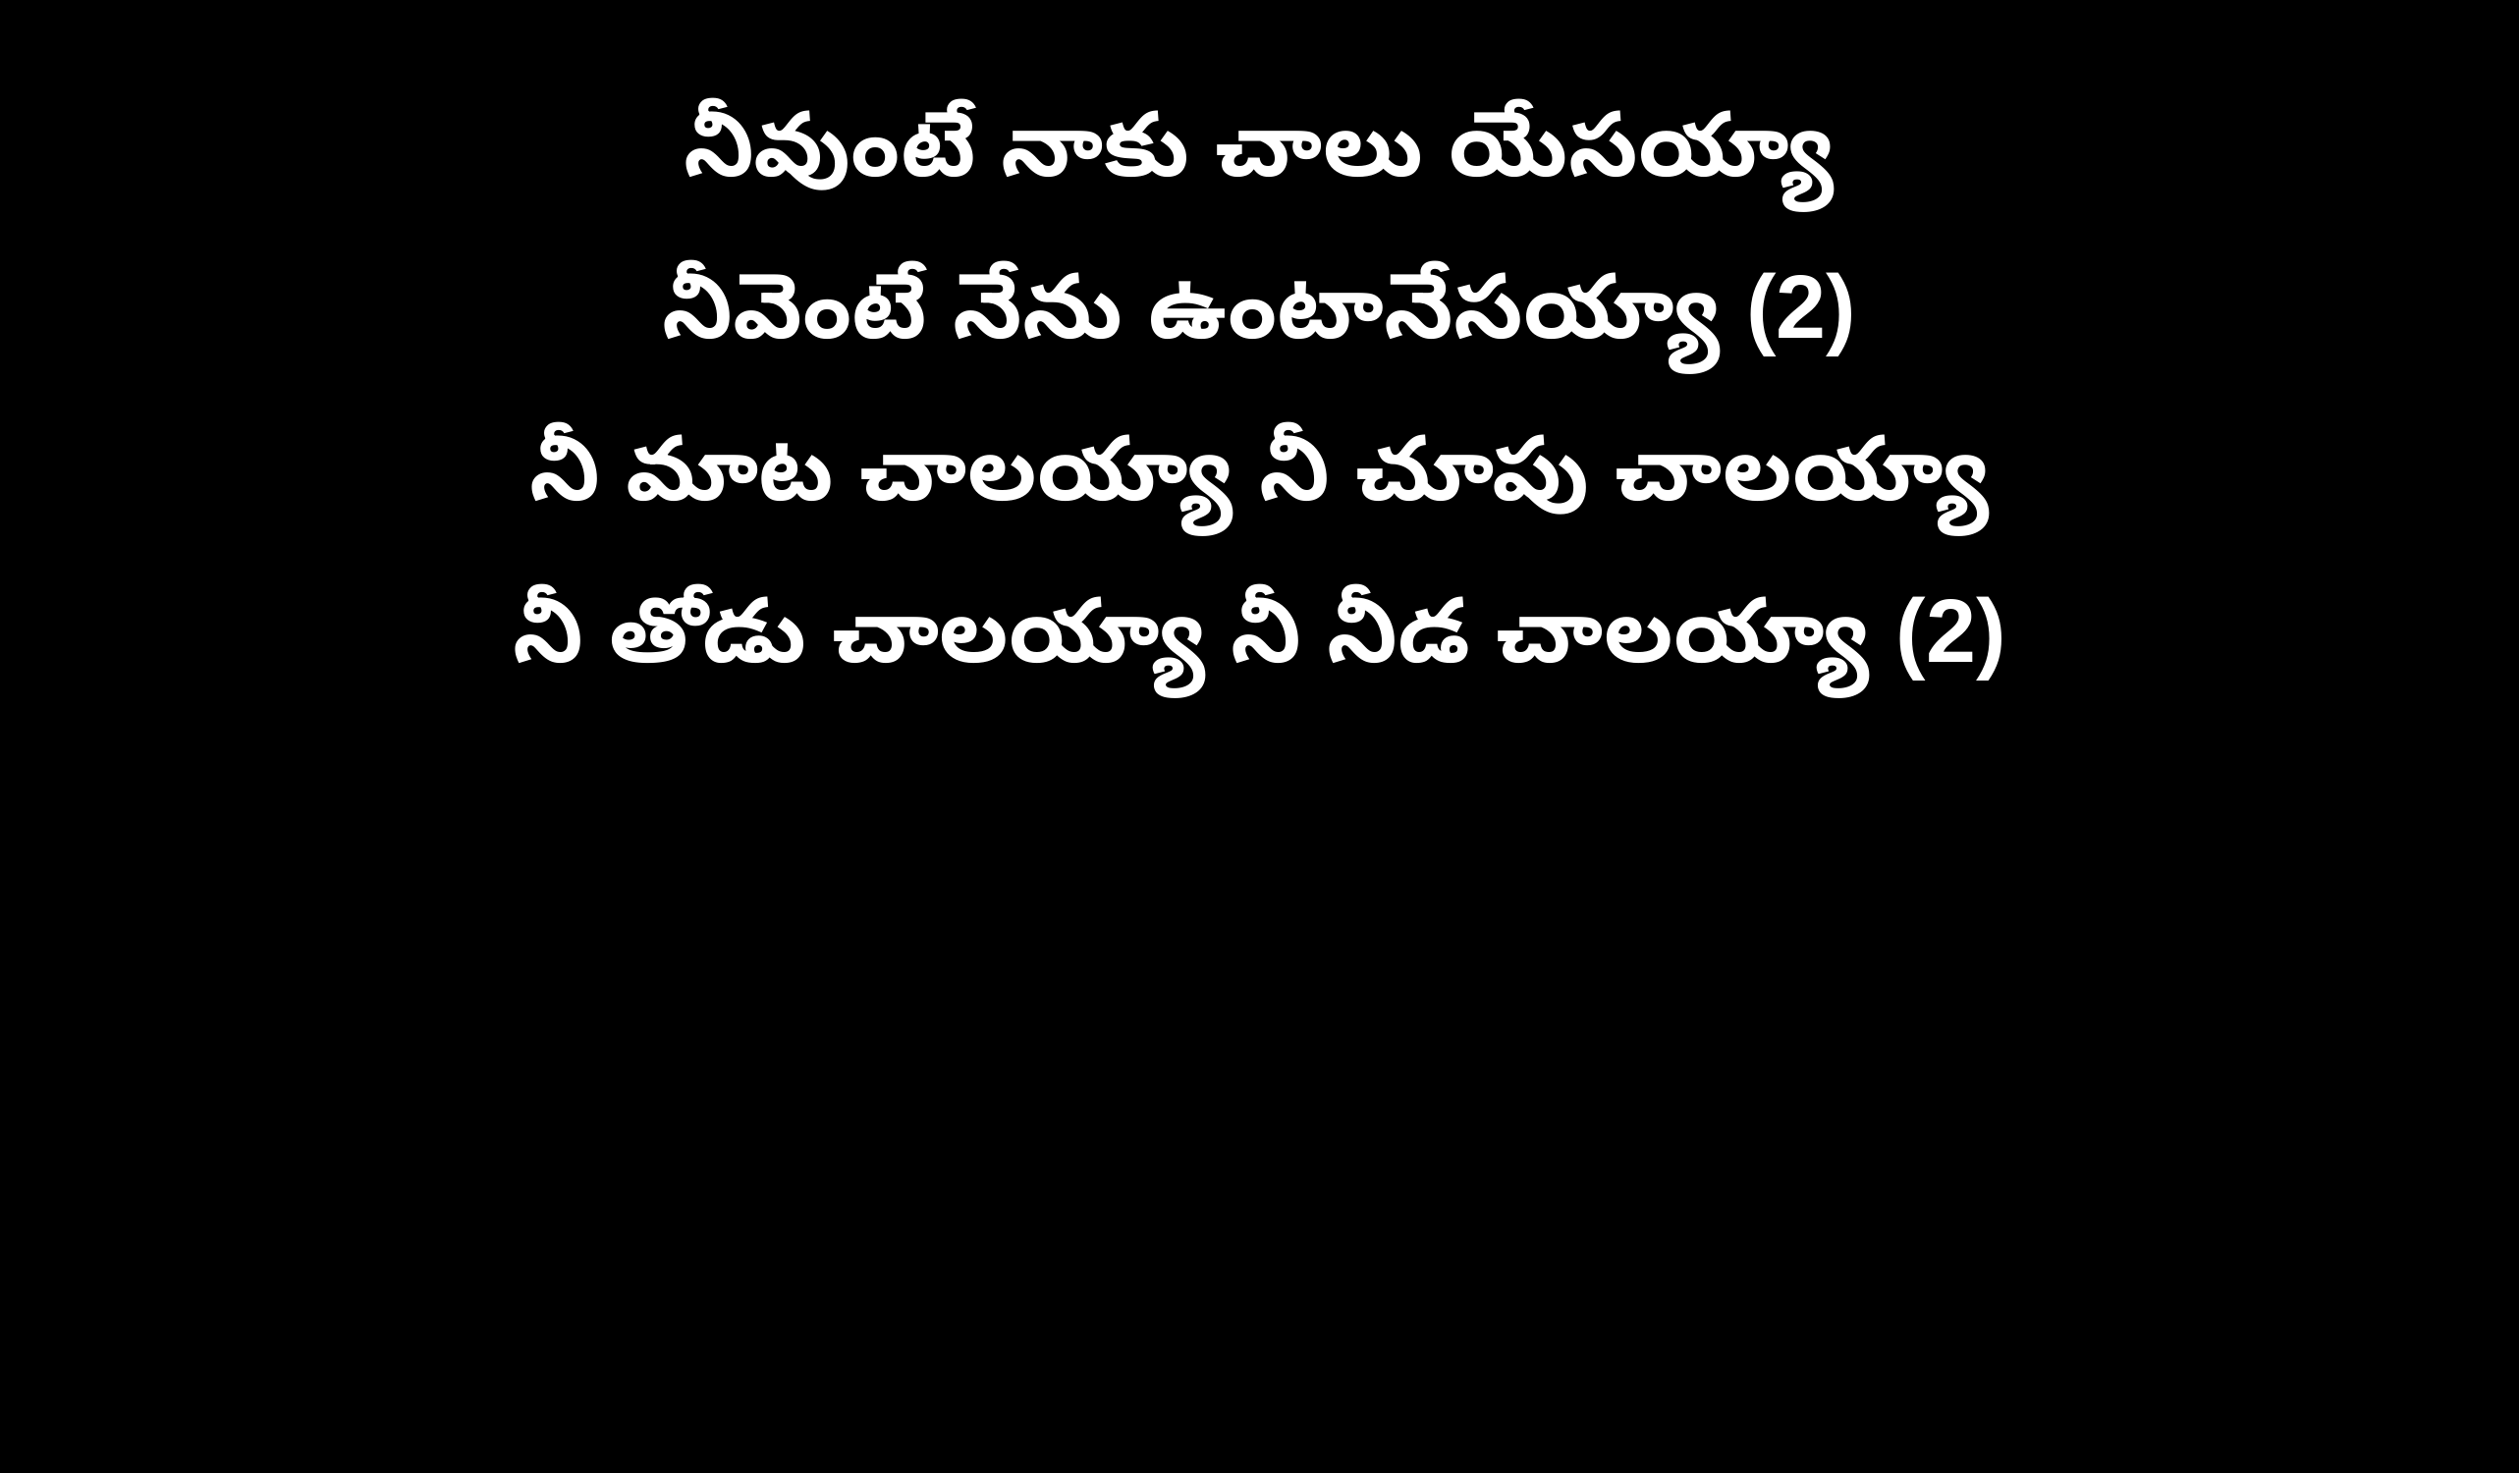

నీవుంటే నాకు చాలు యేసయ్యా
నీవెంటే నేను ఉంటానేసయ్యా (2)
నీ మాట చాలయ్యా నీ చూపు చాలయ్యా
నీ తోడు చాలయ్యా నీ నీడ చాలయ్యా (2)